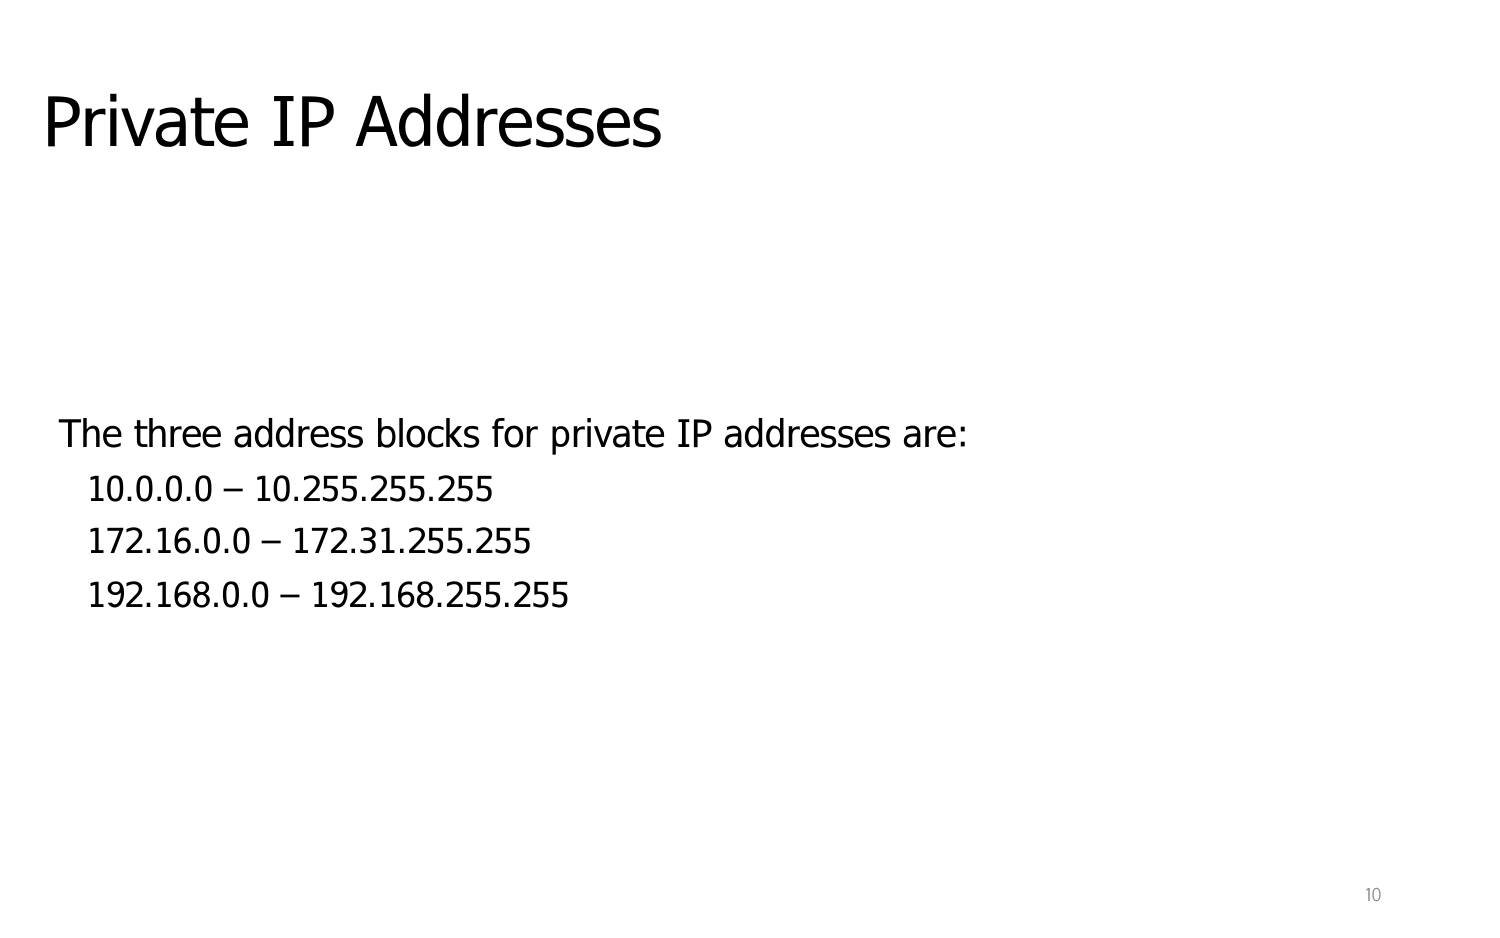

Private IP Addresses

The three address blocks for private IP addresses are:
	10.0.0.0 – 10.255.255.255
	172.16.0.0 – 172.31.255.255
	192.168.0.0 – 192.168.255.255

10